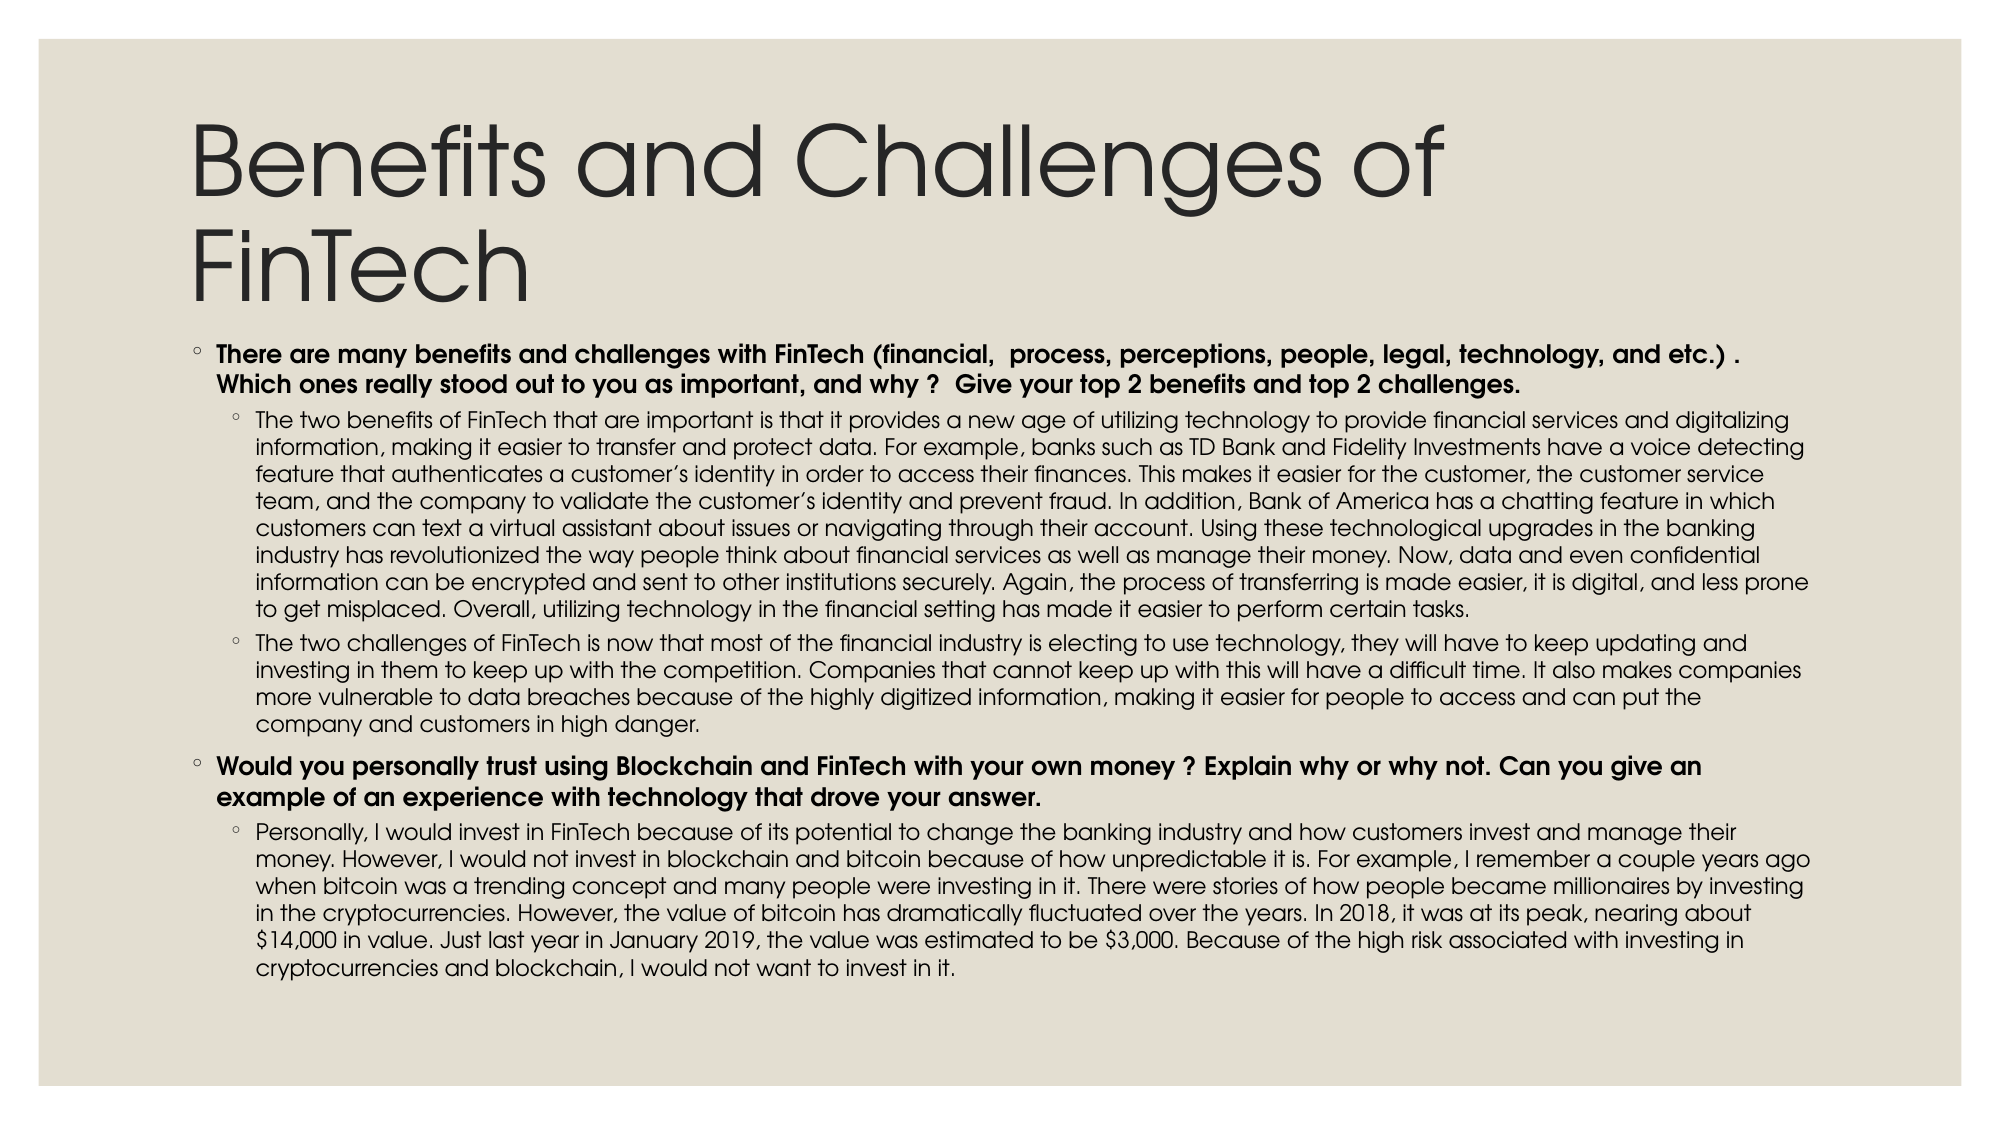

# Benefits and Challenges of FinTech

There are many benefits and challenges with FinTech (financial,  process, perceptions, people, legal, technology, and etc.) . Which ones really stood out to you as important, and why ?  Give your top 2 benefits and top 2 challenges.
The two benefits of FinTech that are important is that it provides a new age of utilizing technology to provide financial services and digitalizing information, making it easier to transfer and protect data. For example, banks such as TD Bank and Fidelity Investments have a voice detecting feature that authenticates a customer’s identity in order to access their finances. This makes it easier for the customer, the customer service team, and the company to validate the customer’s identity and prevent fraud. In addition, Bank of America has a chatting feature in which customers can text a virtual assistant about issues or navigating through their account. Using these technological upgrades in the banking industry has revolutionized the way people think about financial services as well as manage their money. Now, data and even confidential information can be encrypted and sent to other institutions securely. Again, the process of transferring is made easier, it is digital, and less prone to get misplaced. Overall, utilizing technology in the financial setting has made it easier to perform certain tasks.
The two challenges of FinTech is now that most of the financial industry is electing to use technology, they will have to keep updating and investing in them to keep up with the competition. Companies that cannot keep up with this will have a difficult time. It also makes companies more vulnerable to data breaches because of the highly digitized information, making it easier for people to access and can put the company and customers in high danger.
Would you personally trust using Blockchain and FinTech with your own money ? Explain why or why not. Can you give an example of an experience with technology that drove your answer.
Personally, I would invest in FinTech because of its potential to change the banking industry and how customers invest and manage their money. However, I would not invest in blockchain and bitcoin because of how unpredictable it is. For example, I remember a couple years ago when bitcoin was a trending concept and many people were investing in it. There were stories of how people became millionaires by investing in the cryptocurrencies. However, the value of bitcoin has dramatically fluctuated over the years. In 2018, it was at its peak, nearing about $14,000 in value. Just last year in January 2019, the value was estimated to be $3,000. Because of the high risk associated with investing in cryptocurrencies and blockchain, I would not want to invest in it.